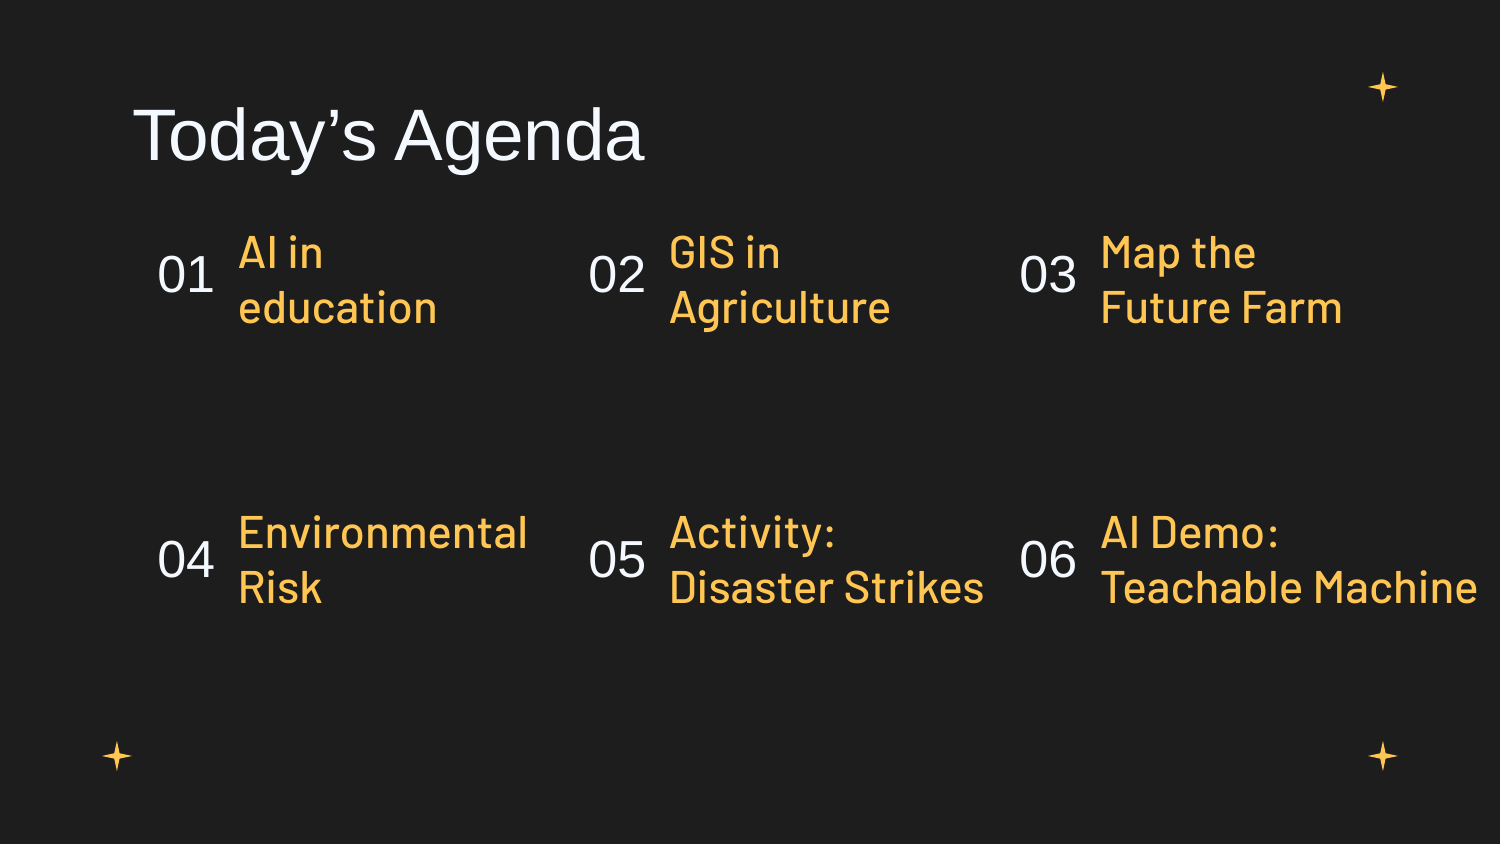

# Today’s Agenda
AI in education
GIS in Agriculture
Map the Future Farm
01
02
03
Environmental
Risk
Activity: Disaster Strikes
AI Demo: Teachable Machine
04
05
06